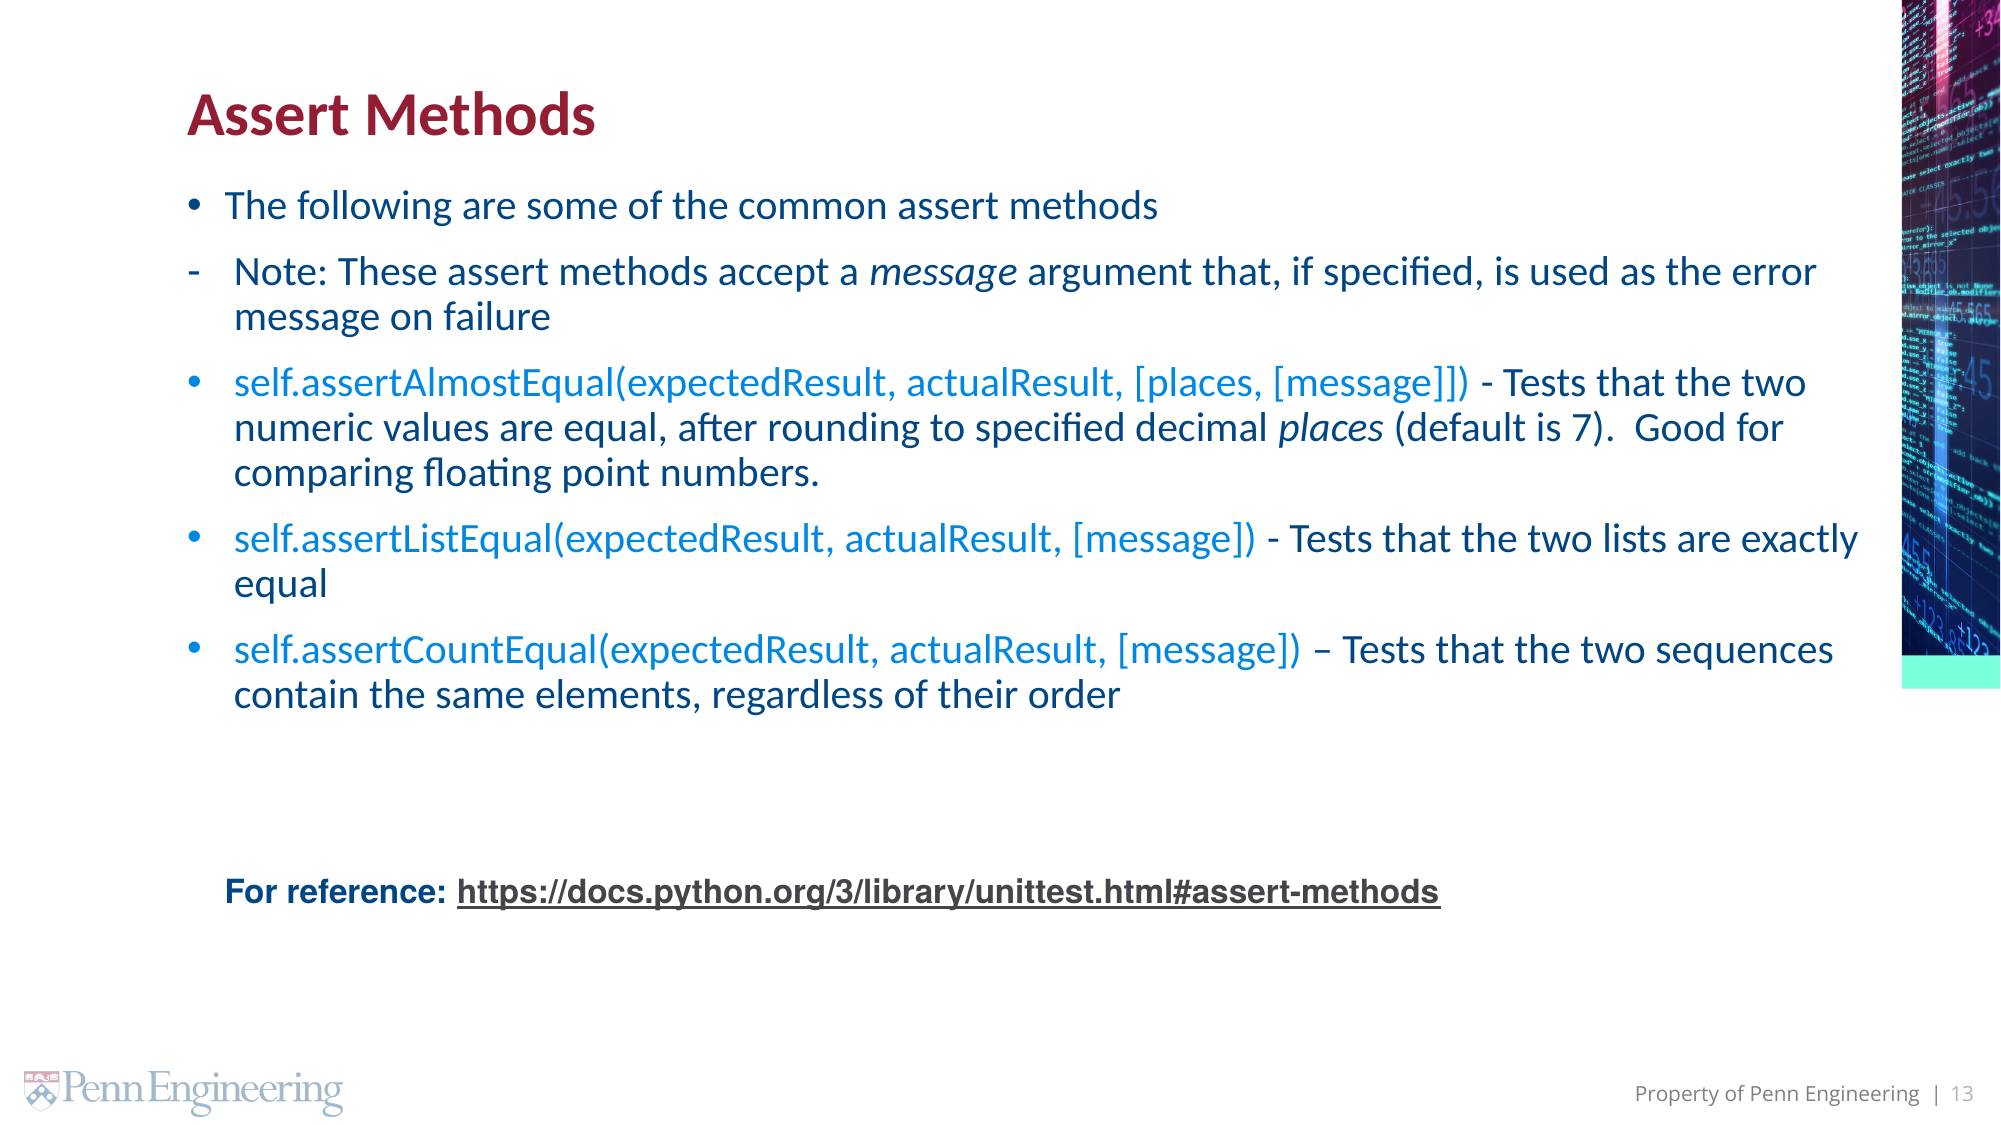

# Assert Methods
The following are some of the common assert methods
Note: These assert methods accept a message argument that, if specified, is used as the error message on failure
self.assertAlmostEqual(expectedResult, actualResult, [places, [message]]) - Tests that the two numeric values are equal, after rounding to specified decimal places (default is 7).  Good for comparing floating point numbers.
self.assertListEqual(expectedResult, actualResult, [message]) - Tests that the two lists are exactly equal
self.assertCountEqual(expectedResult, actualResult, [message]) – Tests that the two sequences contain the same elements, regardless of their order

For reference: https://docs.python.org/3/library/unittest.html#assert-methods
13